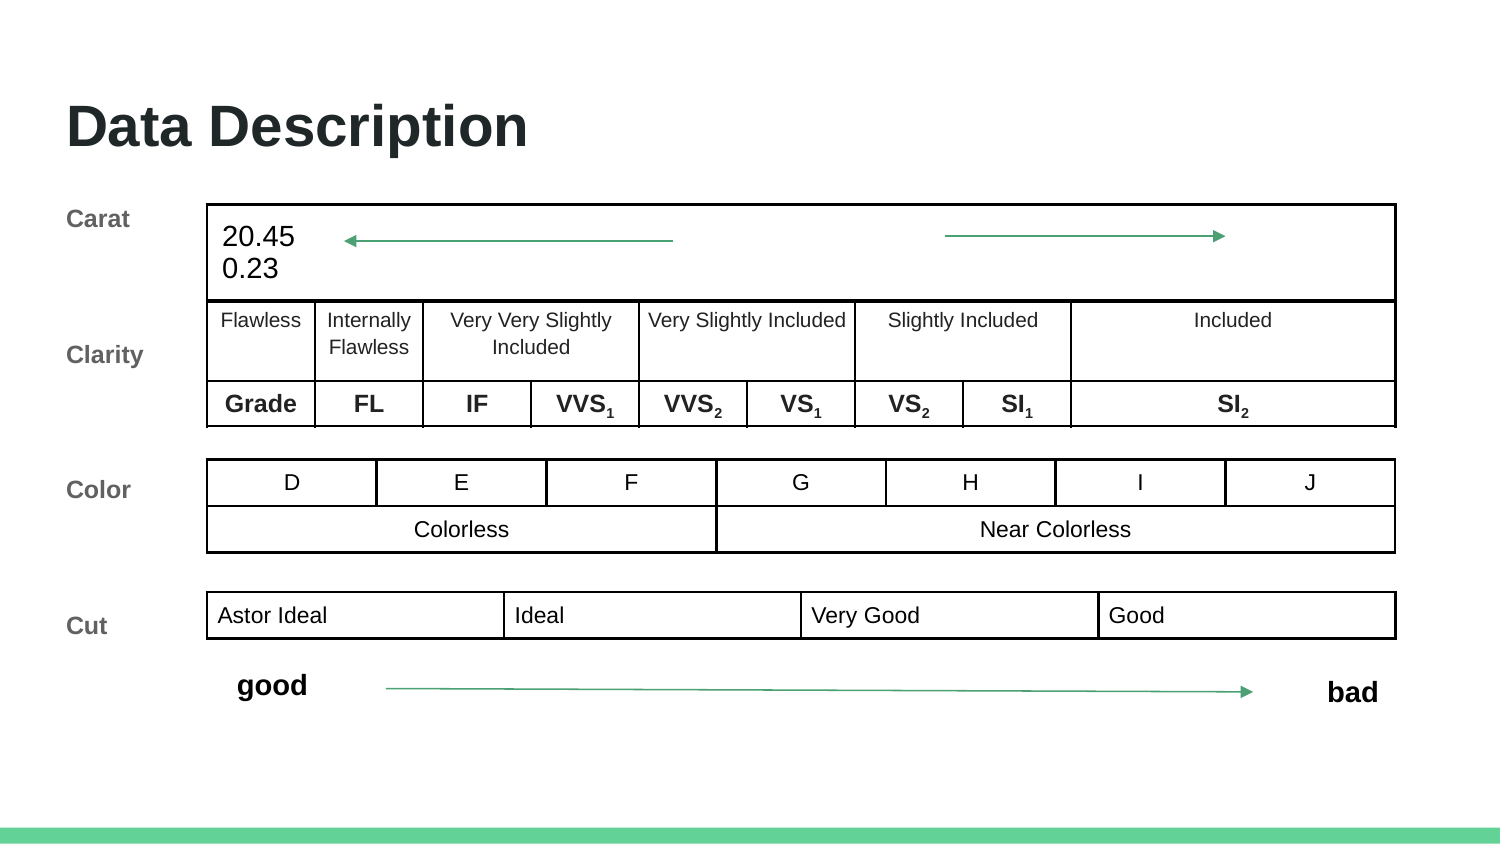

# Data Description
Carat

Clarity

Color

Cut

| 20.45 0.23 |
| --- |
| Flawless | Internally Flawless | Very Very Slightly Included |  | Very Slightly Included |  | Slightly Included |  | Included |  |  |
| --- | --- | --- | --- | --- | --- | --- | --- | --- | --- | --- |
| Grade | FL | IF | VVS1 | VVS2 | VS1 | VS2 | SI1 | SI2 |  |  |
| D | E | F | G | H | I | J |
| --- | --- | --- | --- | --- | --- | --- |
| Colorless |  |  | Near Colorless |  |  |  |
| Astor Ideal | Ideal | Very Good | Good |
| --- | --- | --- | --- |
good
bad